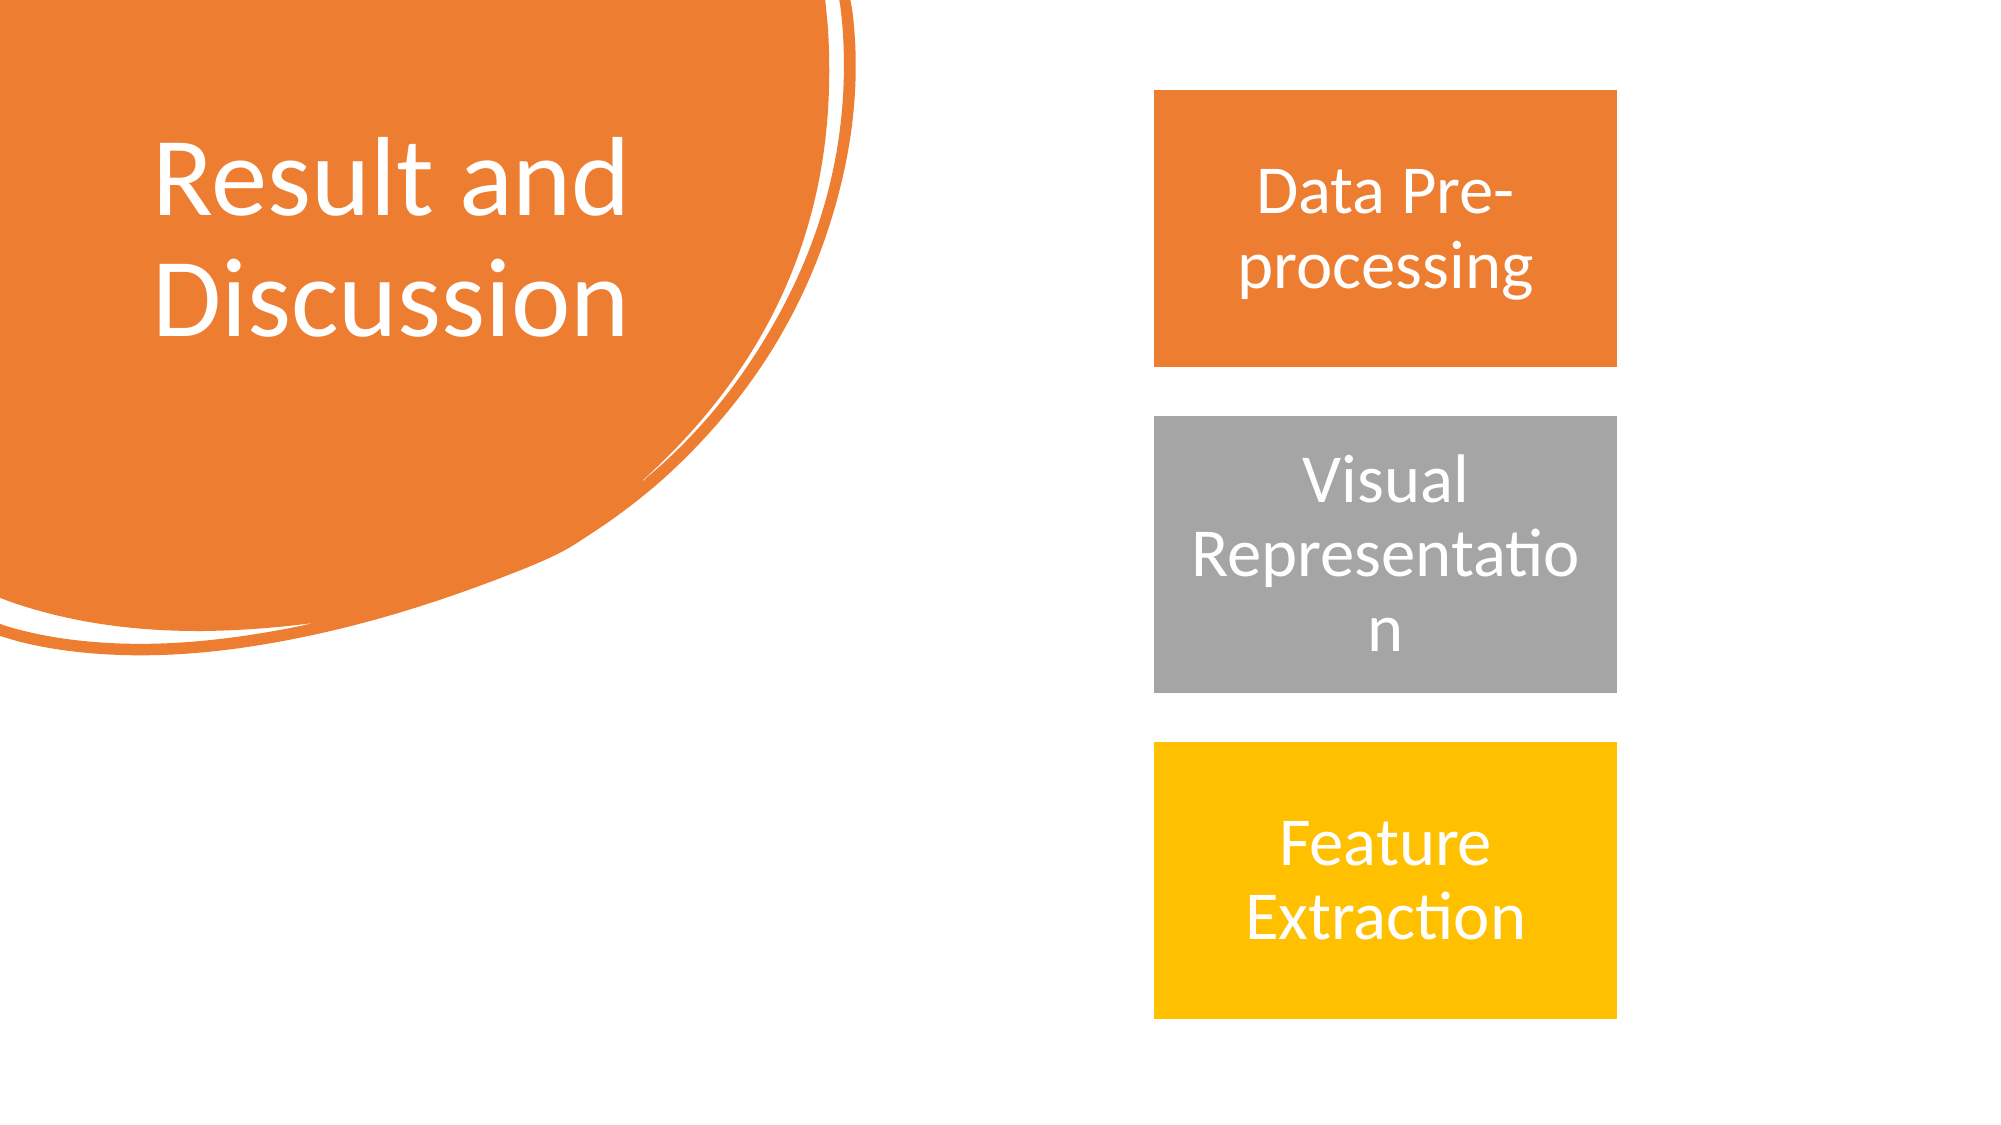

Data Pre-processing
Visual Representation
Feature Extraction
# Result and Discussion